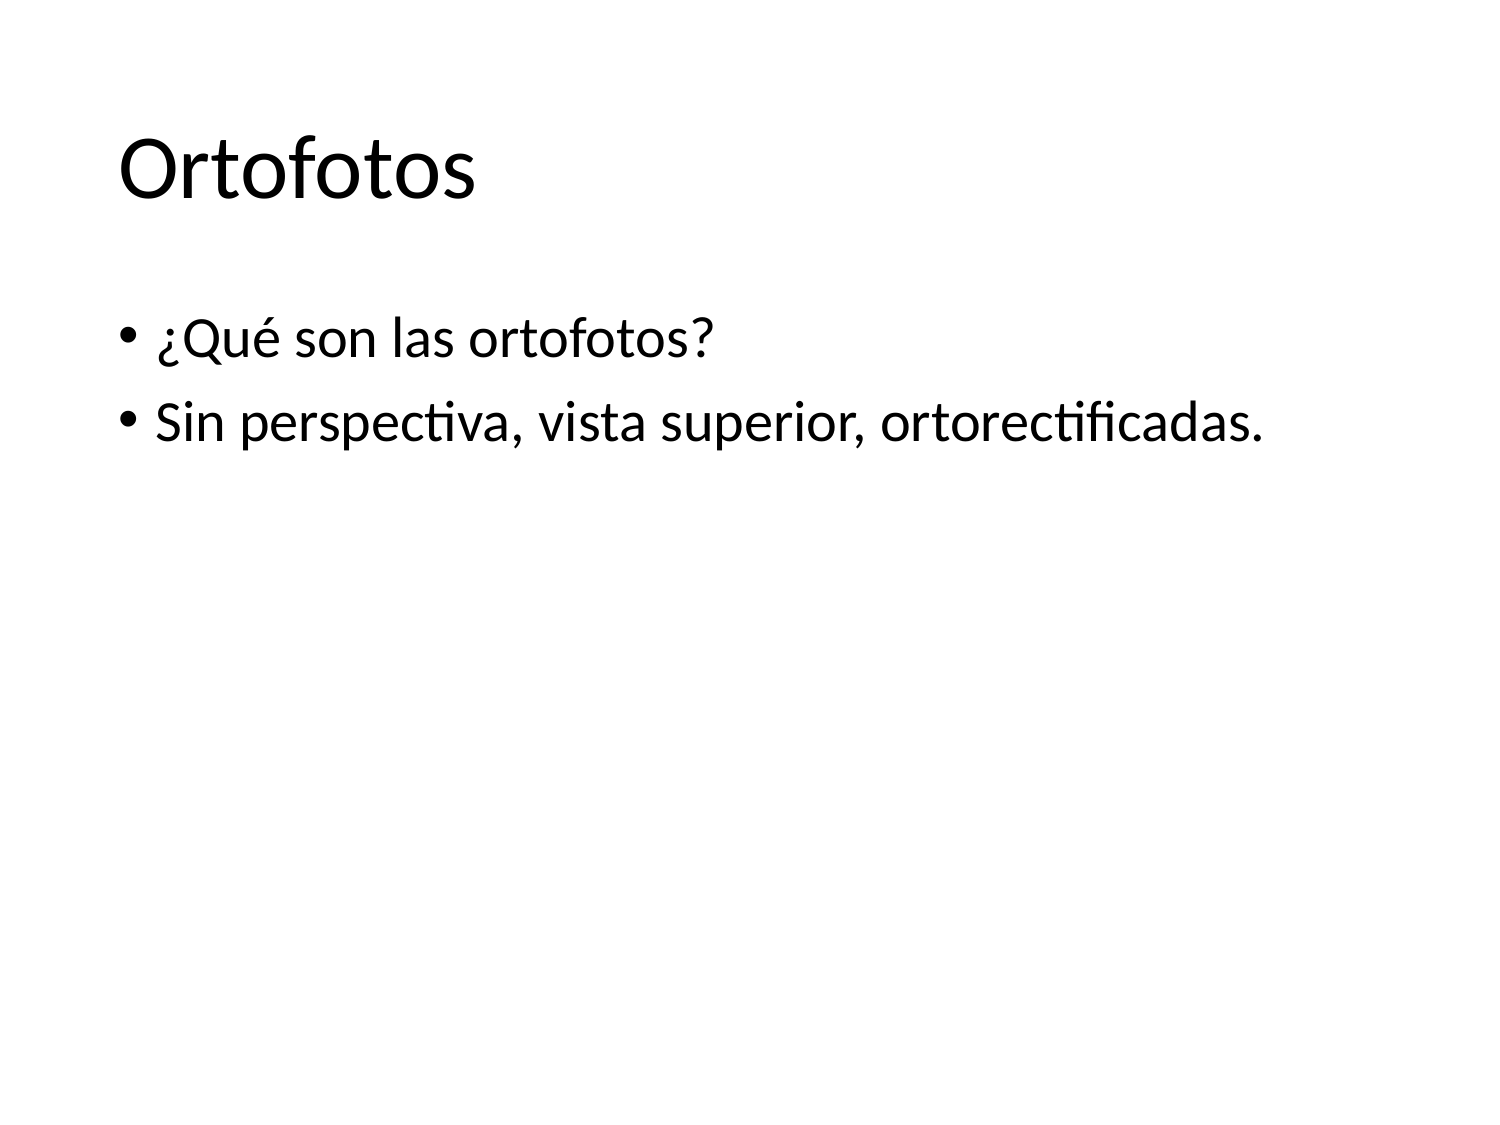

# Ortofotos
¿Qué son las ortofotos?
Sin perspectiva, vista superior, ortorectificadas.